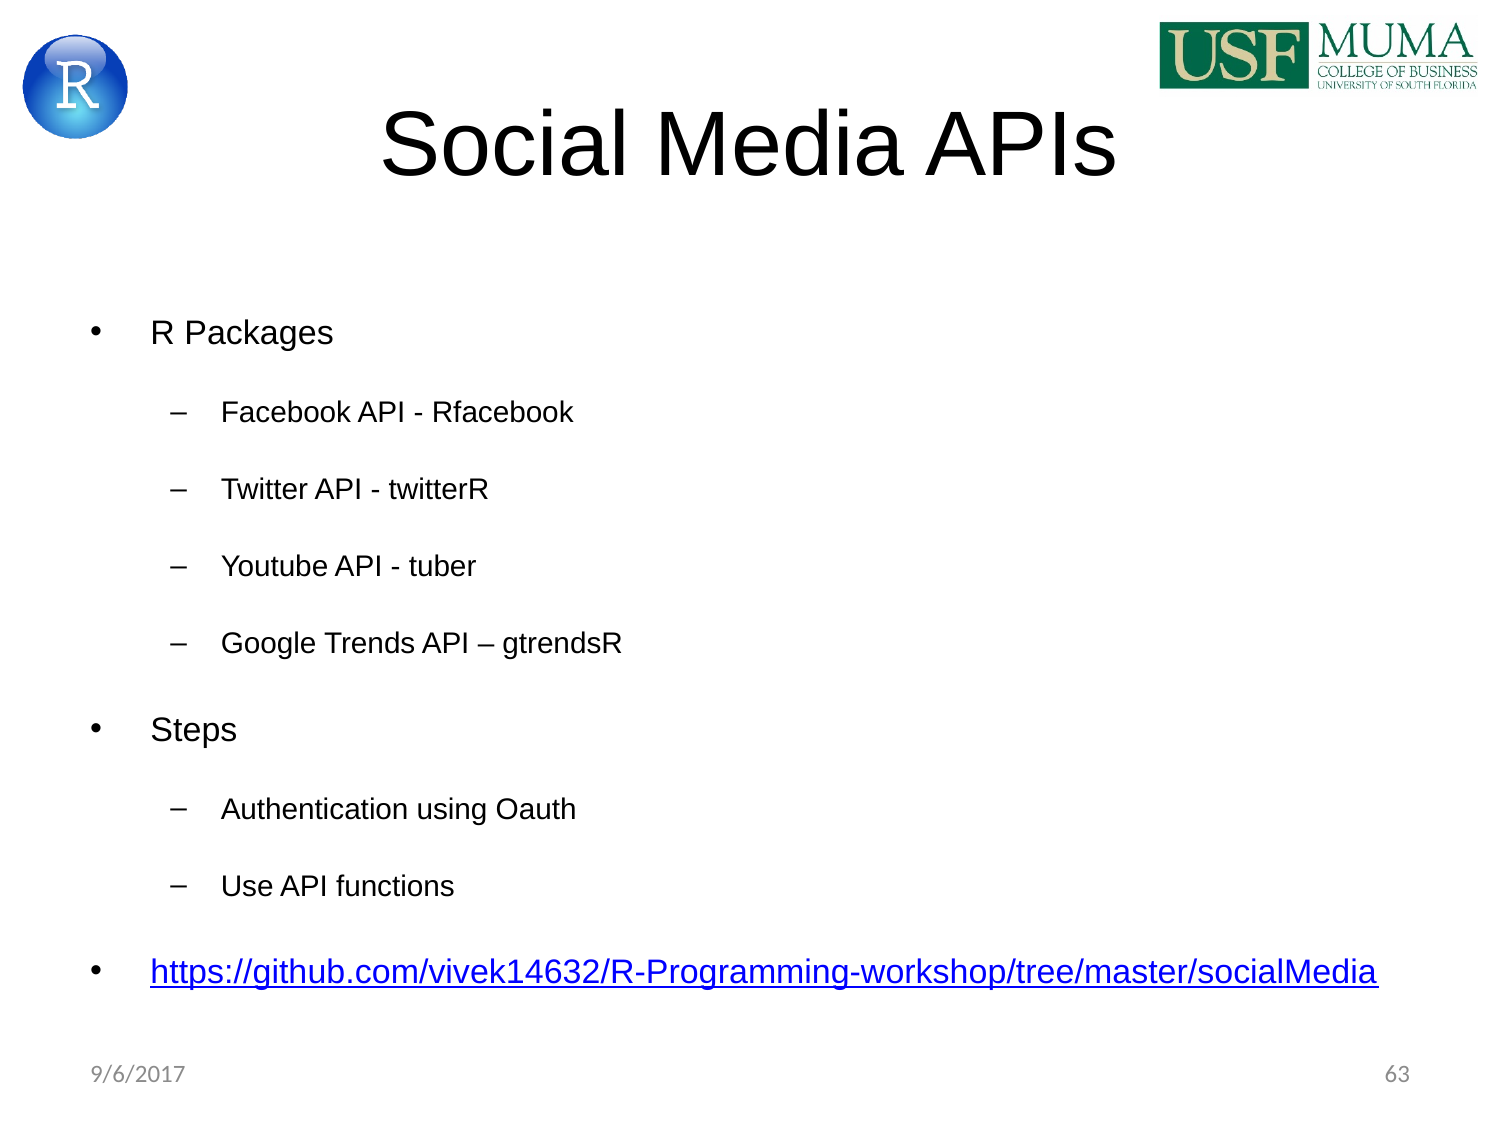

# Social Media APIs
R Packages
Facebook API - Rfacebook
Twitter API - twitterR
Youtube API - tuber
Google Trends API – gtrendsR
Steps
Authentication using Oauth
Use API functions
https://github.com/vivek14632/R-Programming-workshop/tree/master/socialMedia

9/6/2017
63